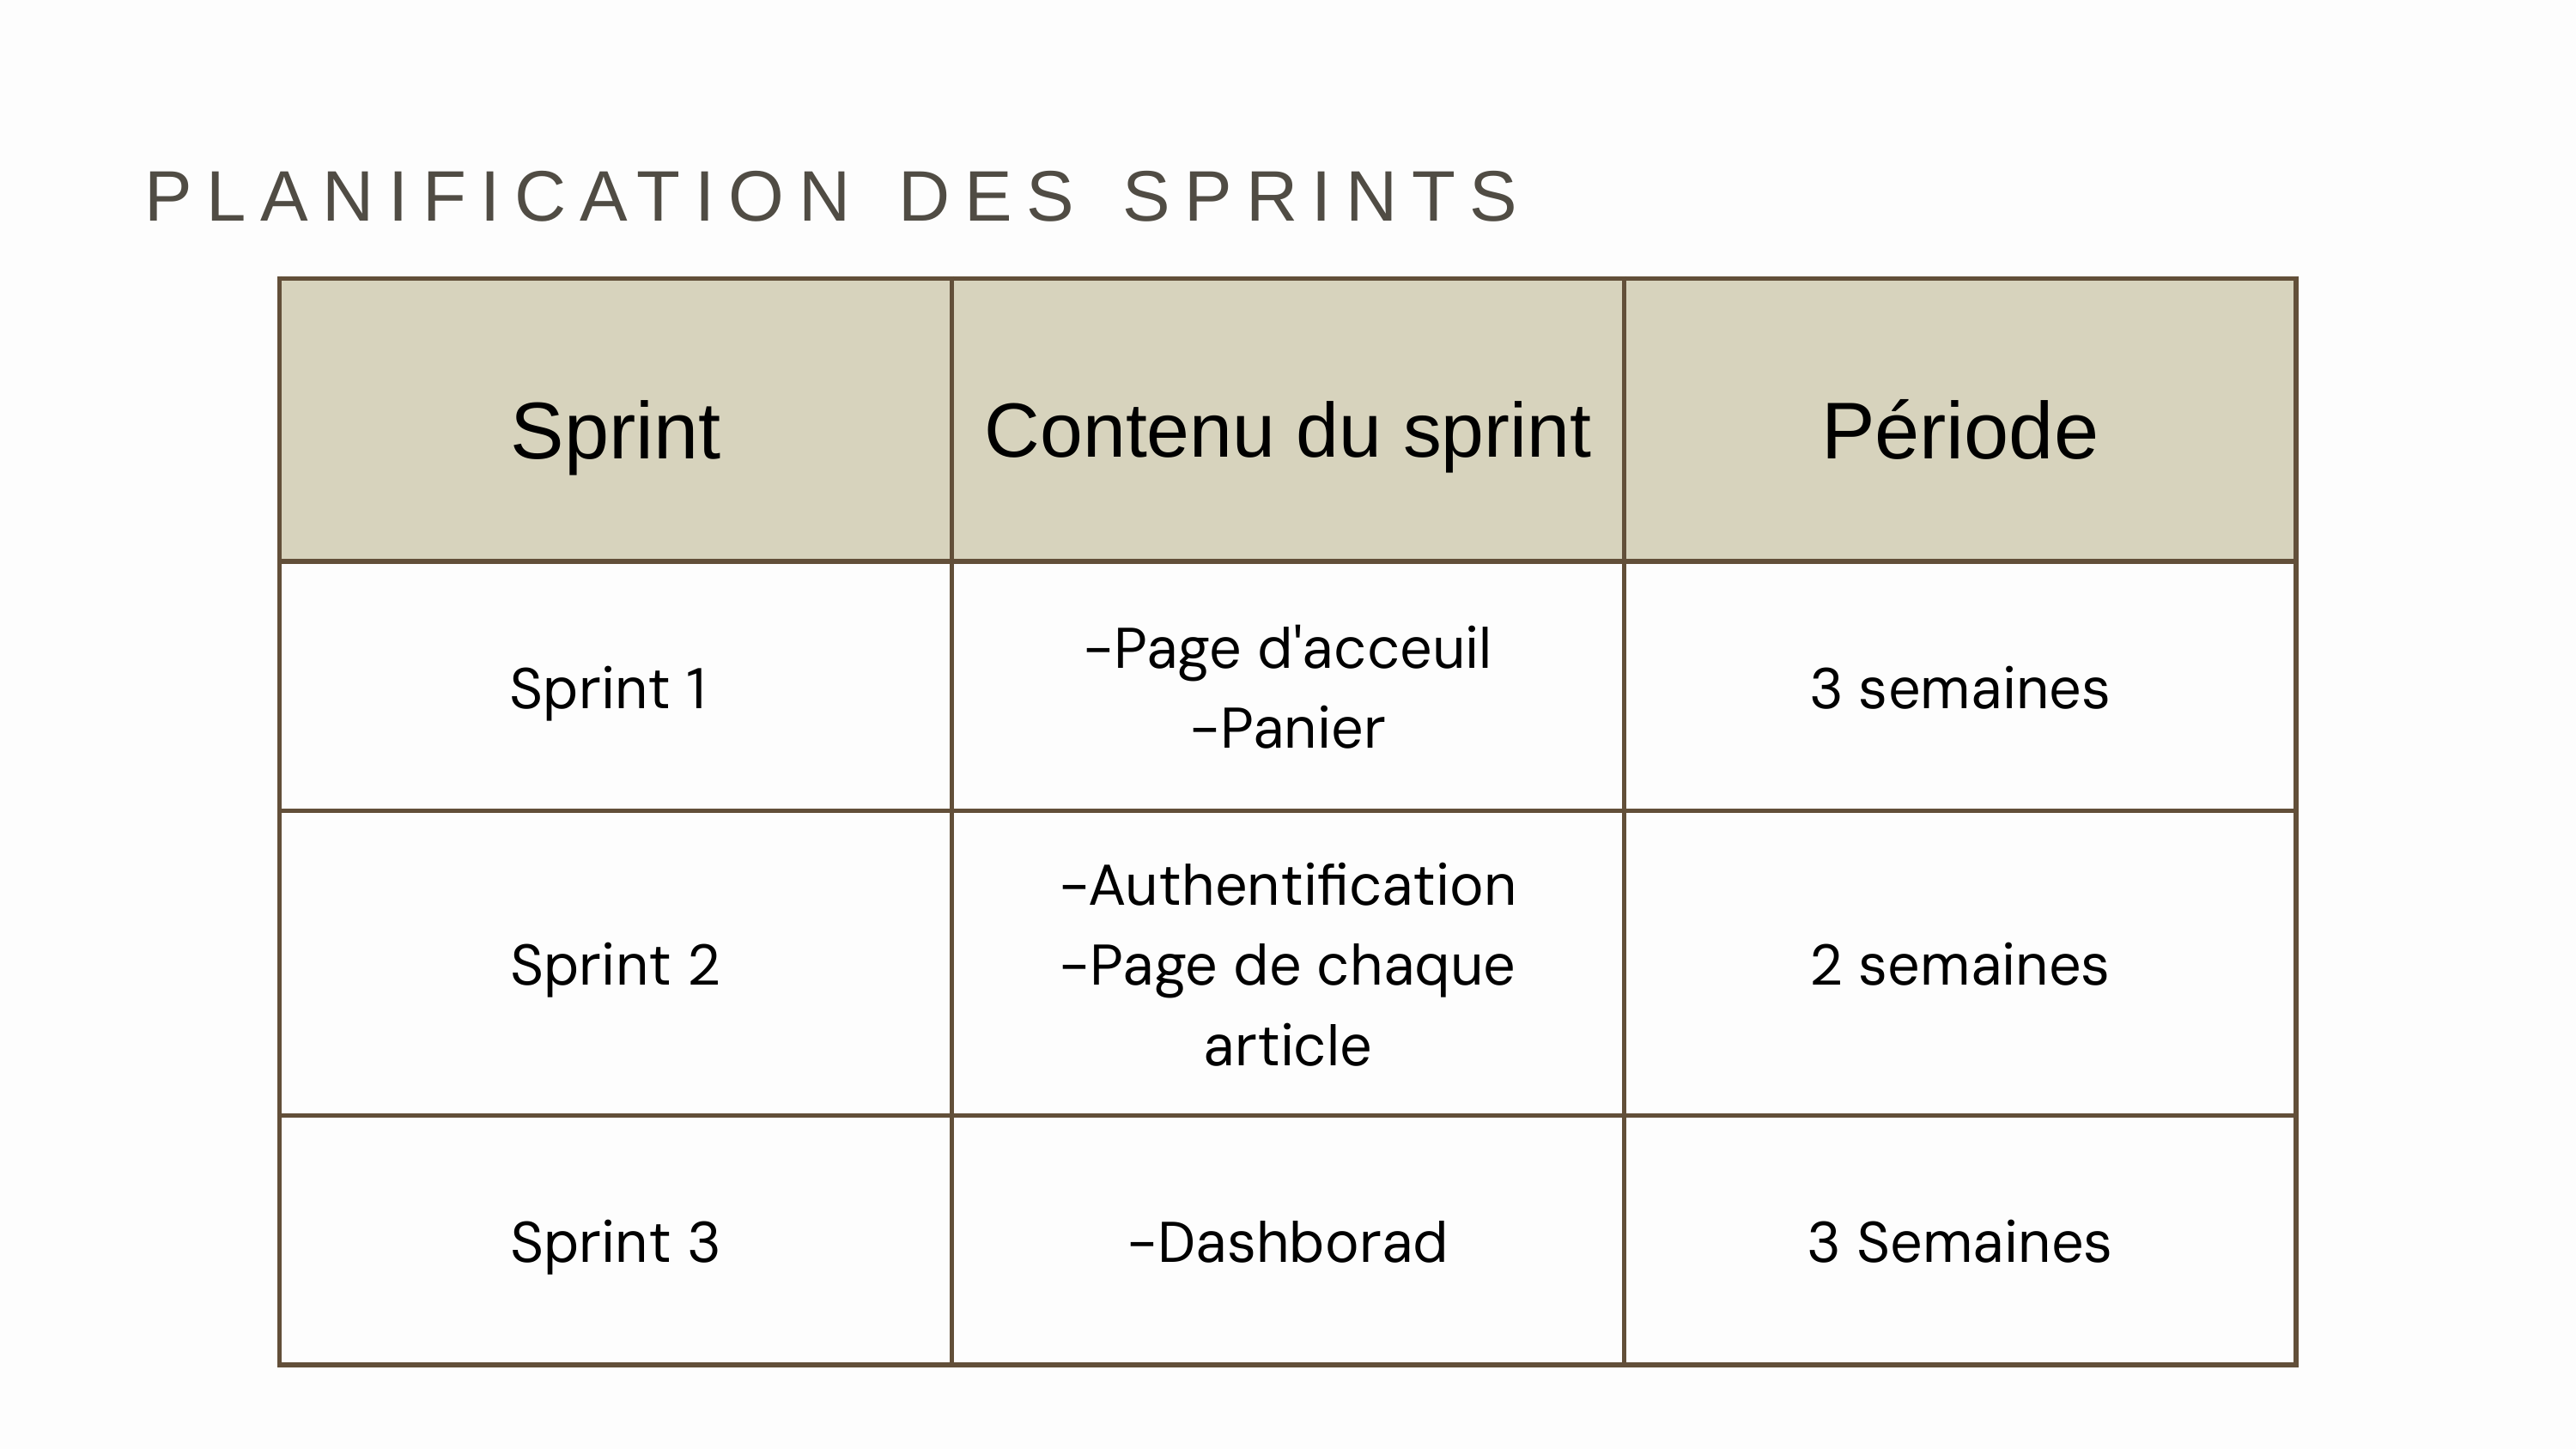

PLANIFICATION DES SPRINTS
| Sprint | Contenu du sprint | Période |
| --- | --- | --- |
| Sprint 1 | -Page d'acceuil -Panier | 3 semaines |
| Sprint 2 | -Authentification -Page de chaque article | 2 semaines |
| Sprint 3 | -Dashborad | 3 Semaines |